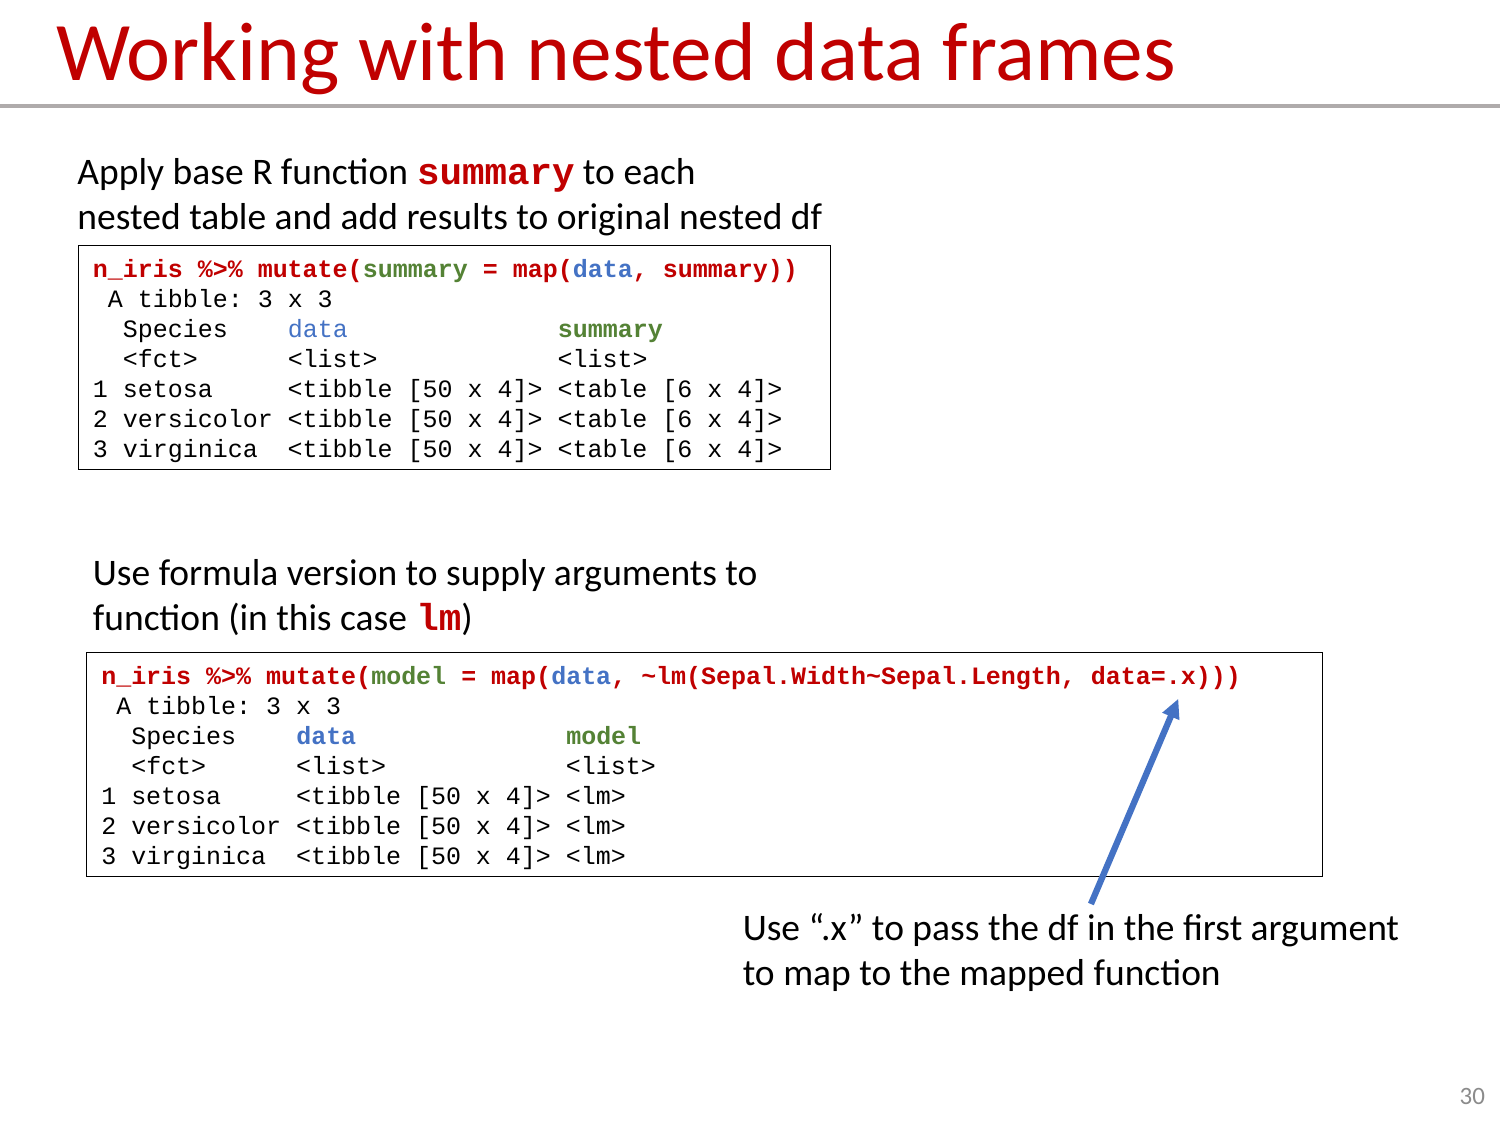

# Working with nested data frames
Apply base R function summary to each
nested table and add results to original nested df
n_iris %>% mutate(summary = map(data, summary))
 A tibble: 3 x 3
  Species    data              summary
  <fct>      <list>            <list>
1 setosa     <tibble [50 x 4]> <table [6 x 4]>
2 versicolor <tibble [50 x 4]> <table [6 x 4]>
3 virginica  <tibble [50 x 4]> <table [6 x 4]>
Use formula version to supply arguments to function (in this case lm)
n_iris %>% mutate(model = map(data, ~lm(Sepal.Width~Sepal.Length, data=.x)))
 A tibble: 3 x 3
  Species    data              model
  <fct>      <list>            <list>
1 setosa     <tibble [50 x 4]> <lm>
2 versicolor <tibble [50 x 4]> <lm>
3 virginica  <tibble [50 x 4]> <lm>
Use “.x” to pass the df in the first argument to map to the mapped function
30